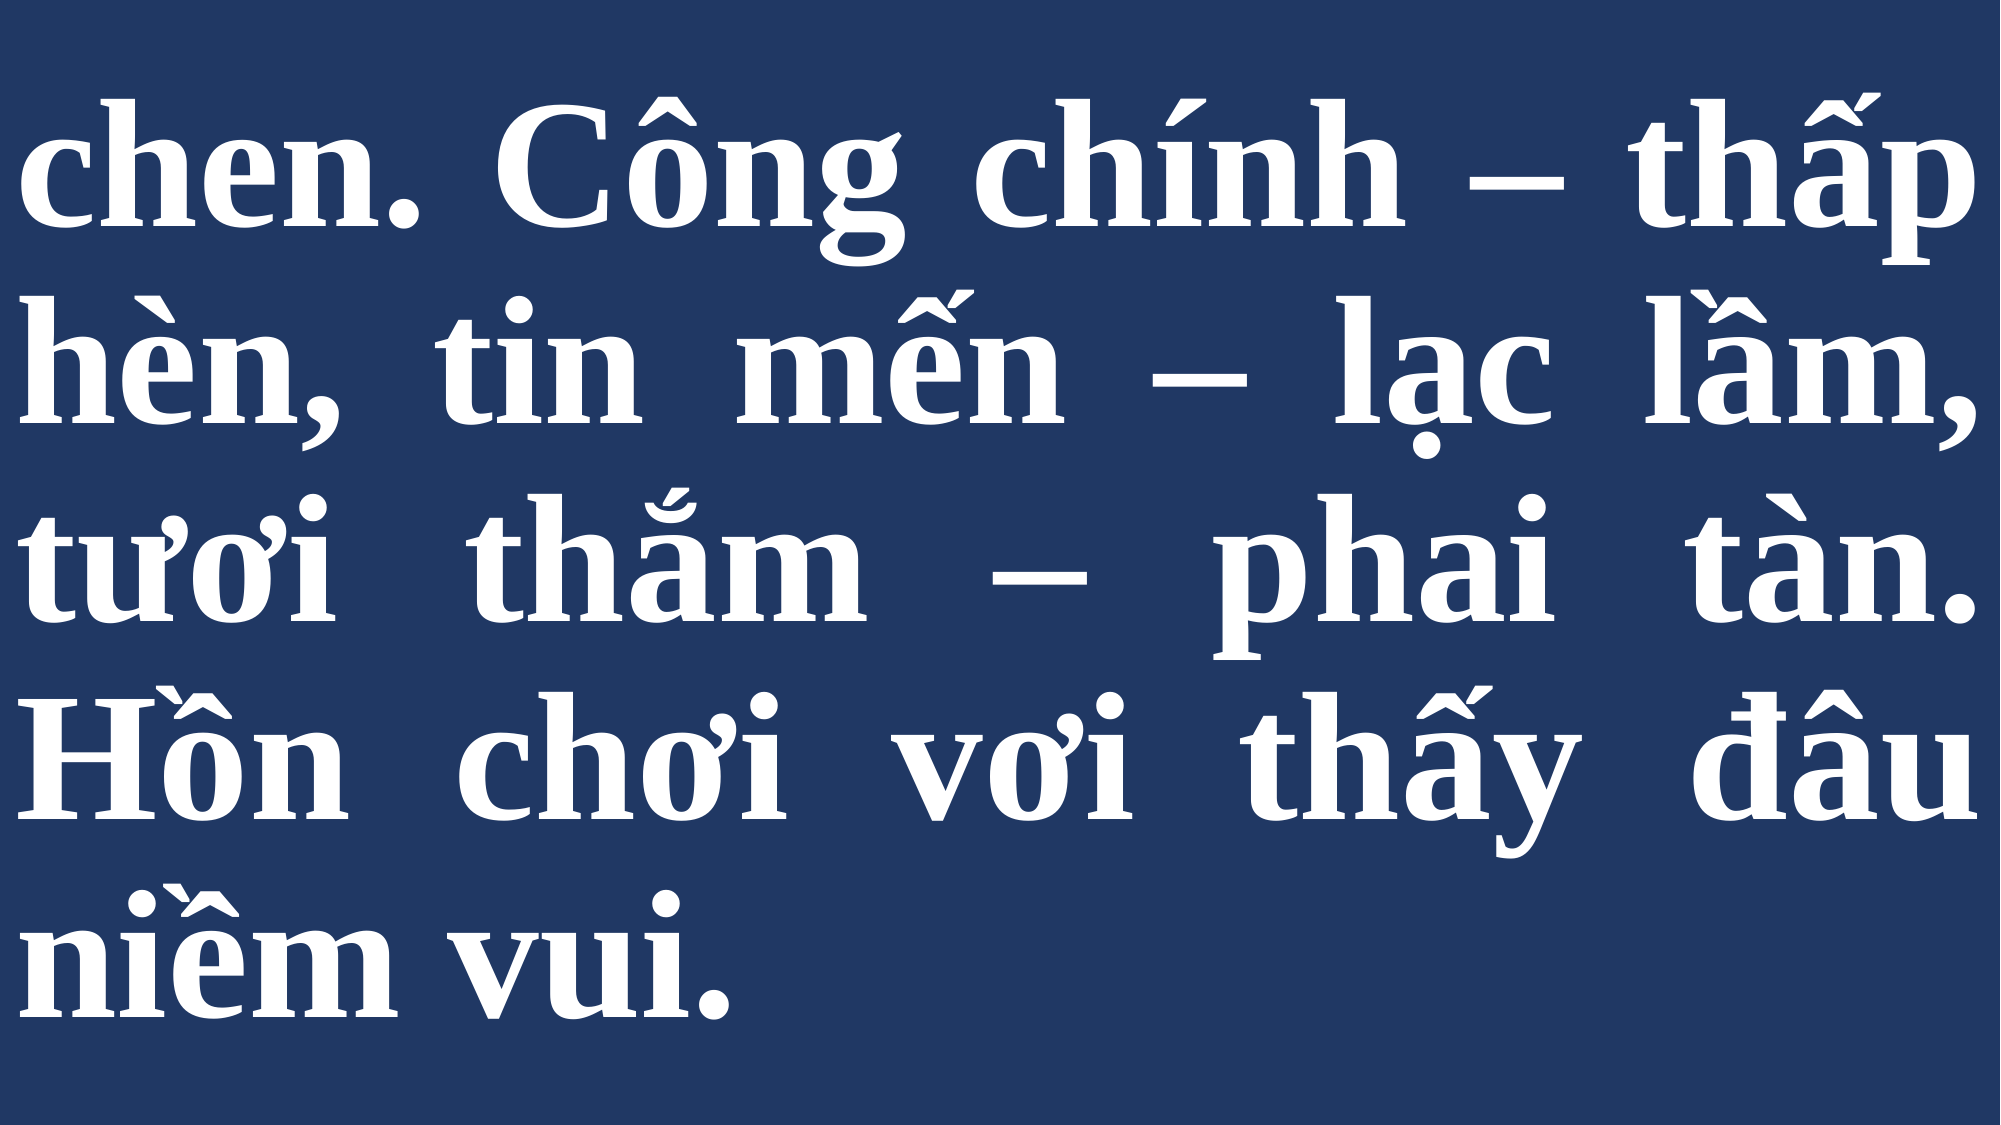

# chen. Công chính – thấp hèn, tin mến – lạc lầm, tươi thắm – phai tàn. Hồn chơi vơi thấy đâu niềm vui.